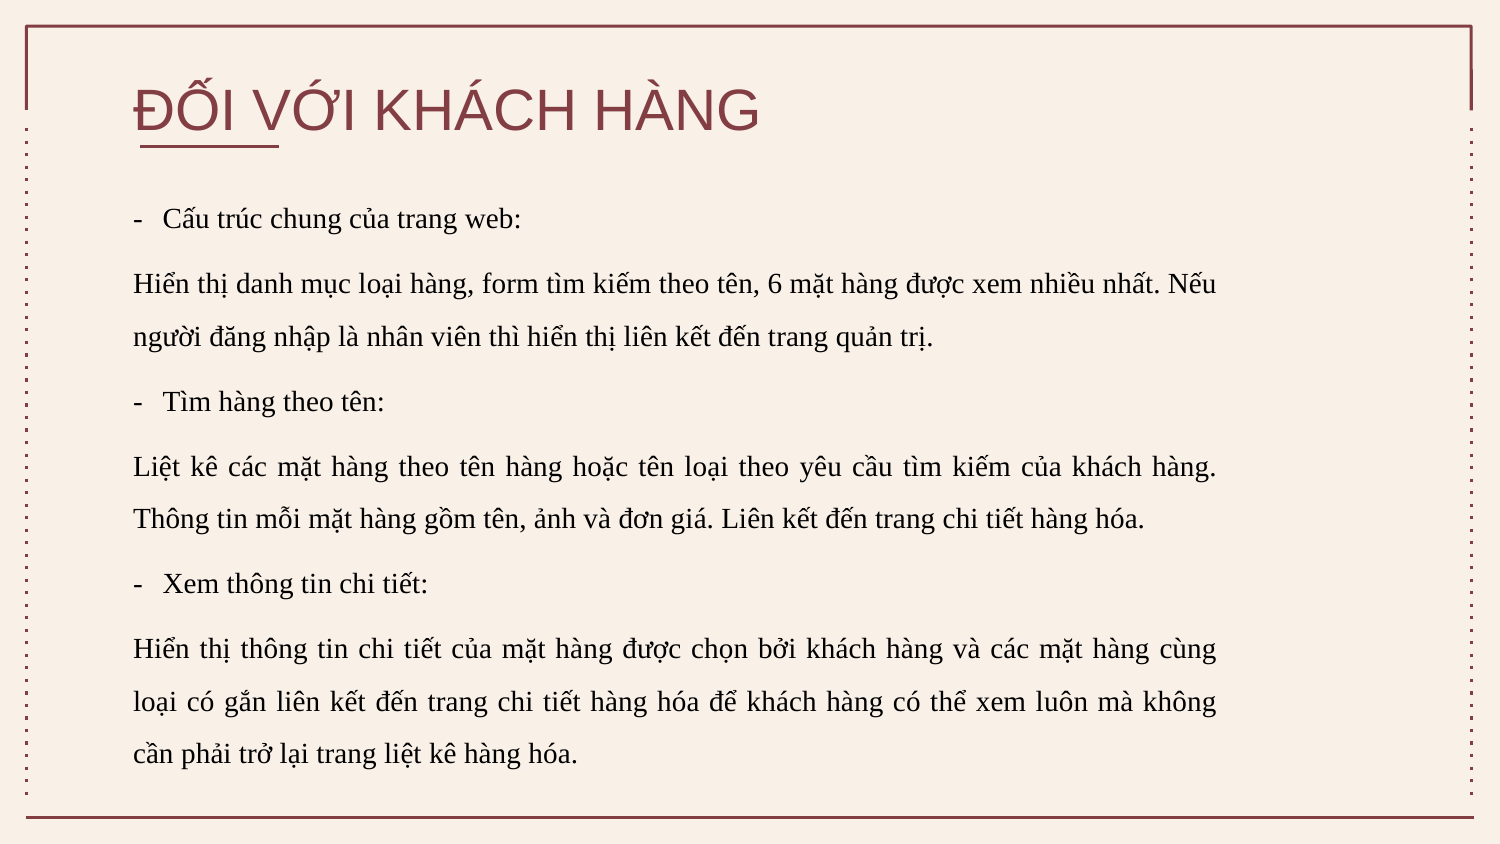

# ĐỐI VỚI KHÁCH HÀNG
- 	Cấu trúc chung của trang web:
Hiển thị danh mục loại hàng, form tìm kiếm theo tên, 6 mặt hàng được xem nhiều nhất. Nếu người đăng nhập là nhân viên thì hiển thị liên kết đến trang quản trị.
- 	Tìm hàng theo tên:
Liệt kê các mặt hàng theo tên hàng hoặc tên loại theo yêu cầu tìm kiếm của khách hàng. Thông tin mỗi mặt hàng gồm tên, ảnh và đơn giá. Liên kết đến trang chi tiết hàng hóa.
- 	Xem thông tin chi tiết:
Hiển thị thông tin chi tiết của mặt hàng được chọn bởi khách hàng và các mặt hàng cùng loại có gắn liên kết đến trang chi tiết hàng hóa để khách hàng có thể xem luôn mà không cần phải trở lại trang liệt kê hàng hóa.